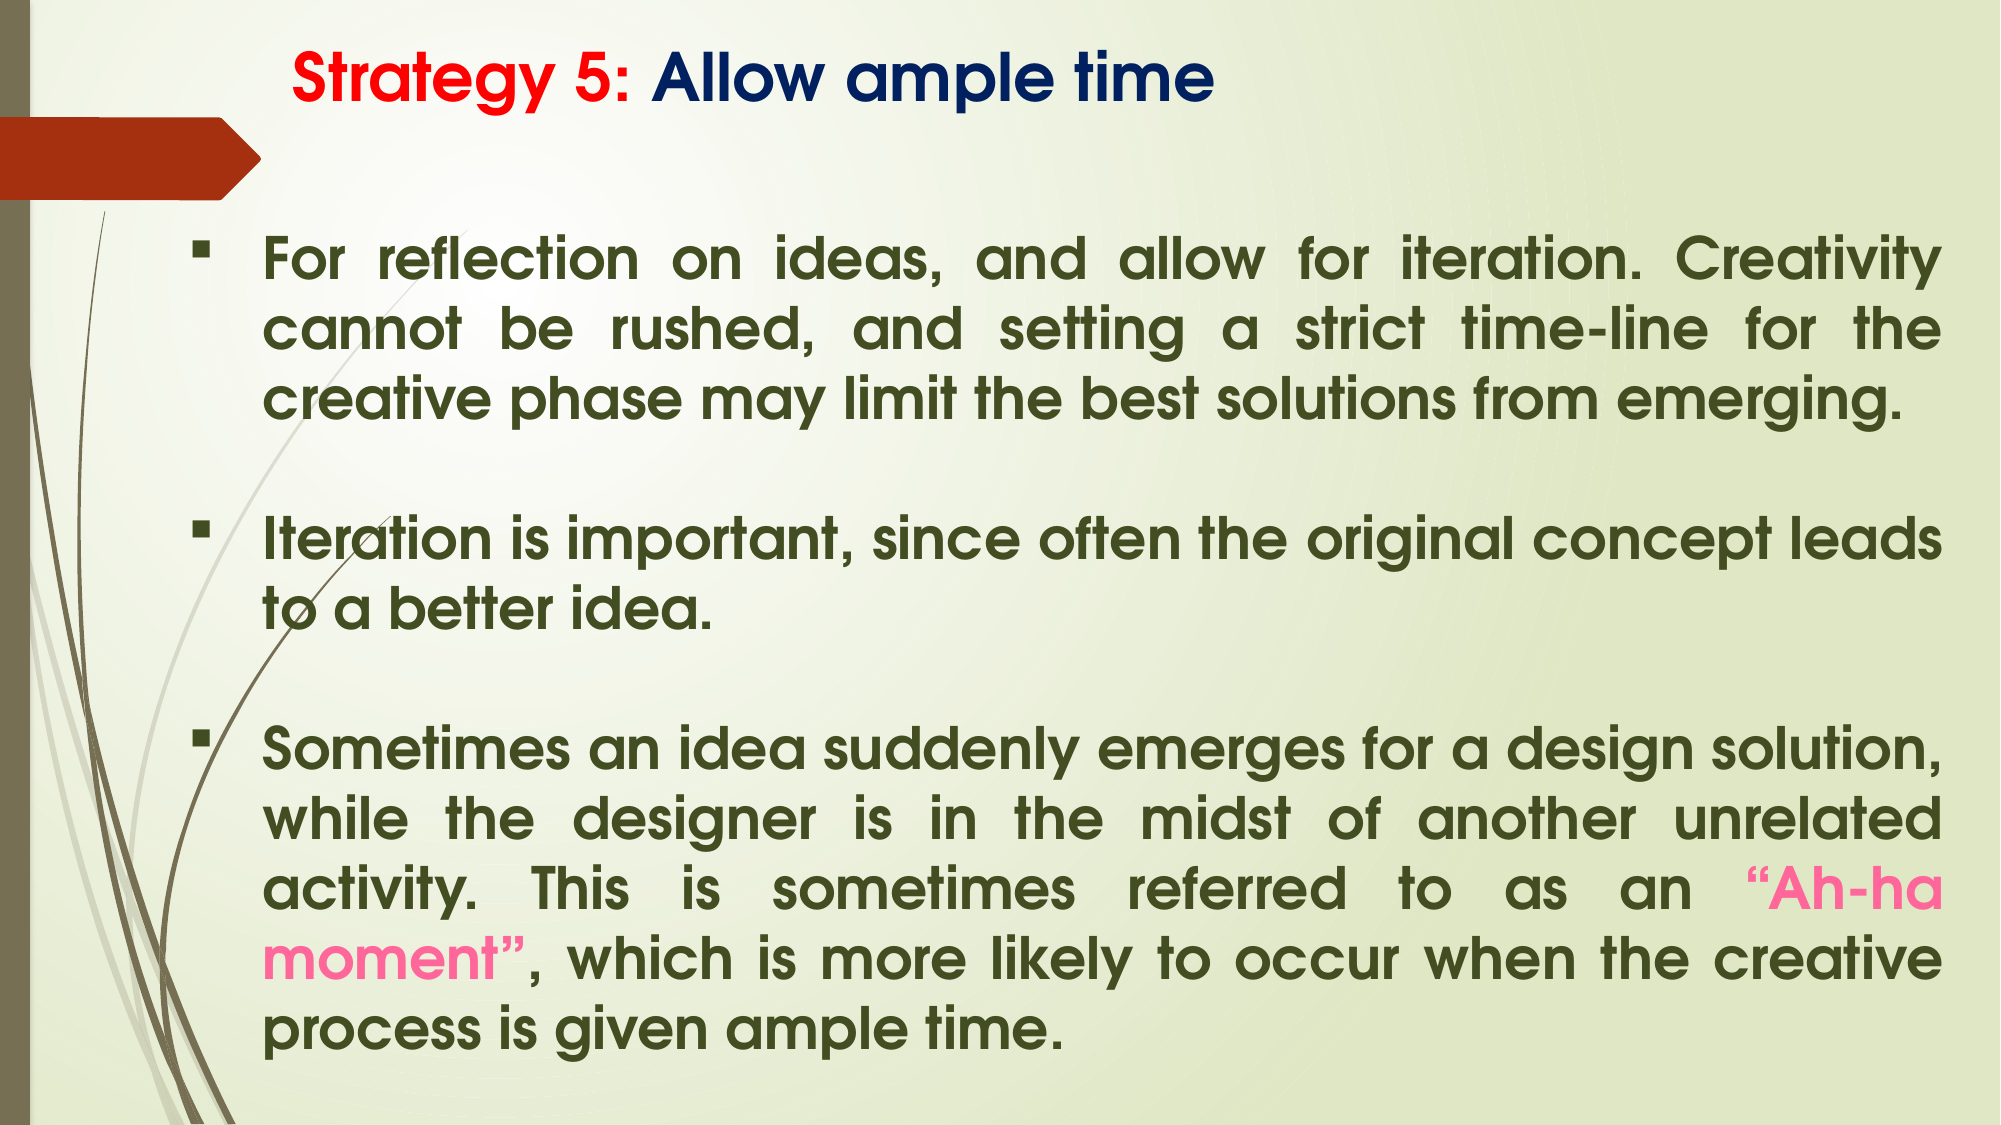

Strategy 5: Allow ample time
For reflection on ideas, and allow for iteration. Creativity cannot be rushed, and setting a strict time-line for the creative phase may limit the best solutions from emerging.

Iteration is important, since often the original concept leads to a better idea.

Sometimes an idea suddenly emerges for a design solution, while the designer is in the midst of another unrelated activity. This is sometimes referred to as an “Ah-ha moment”, which is more likely to occur when the creative process is given ample time.